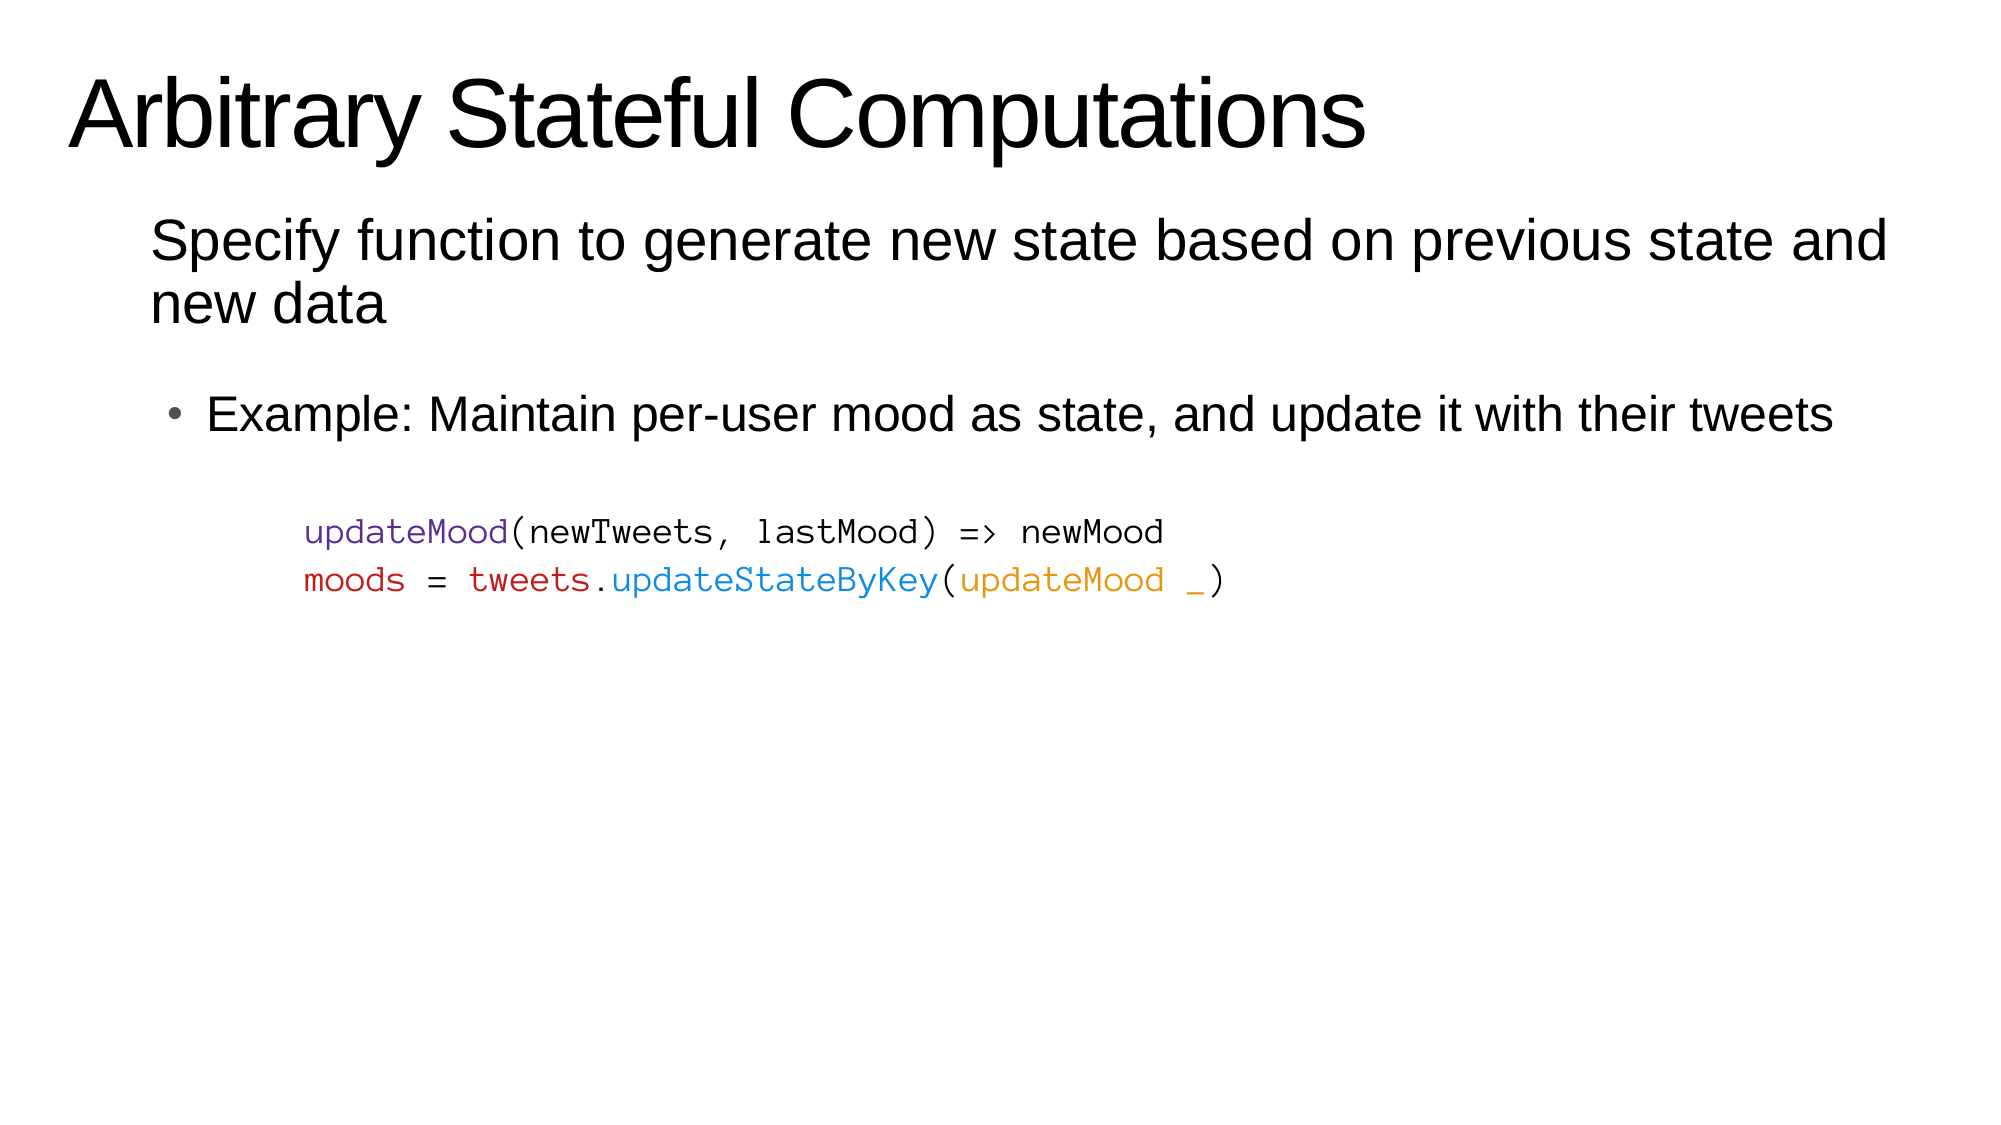

# Arbitrary Stateful Computations
Specify function to generate new state based on previous state and new data

Example: Maintain per-user mood as state, and update it with their tweets

 	updateMood(newTweets, lastMood) => newMood
 	moods = tweets.updateStateByKey(updateMood _)